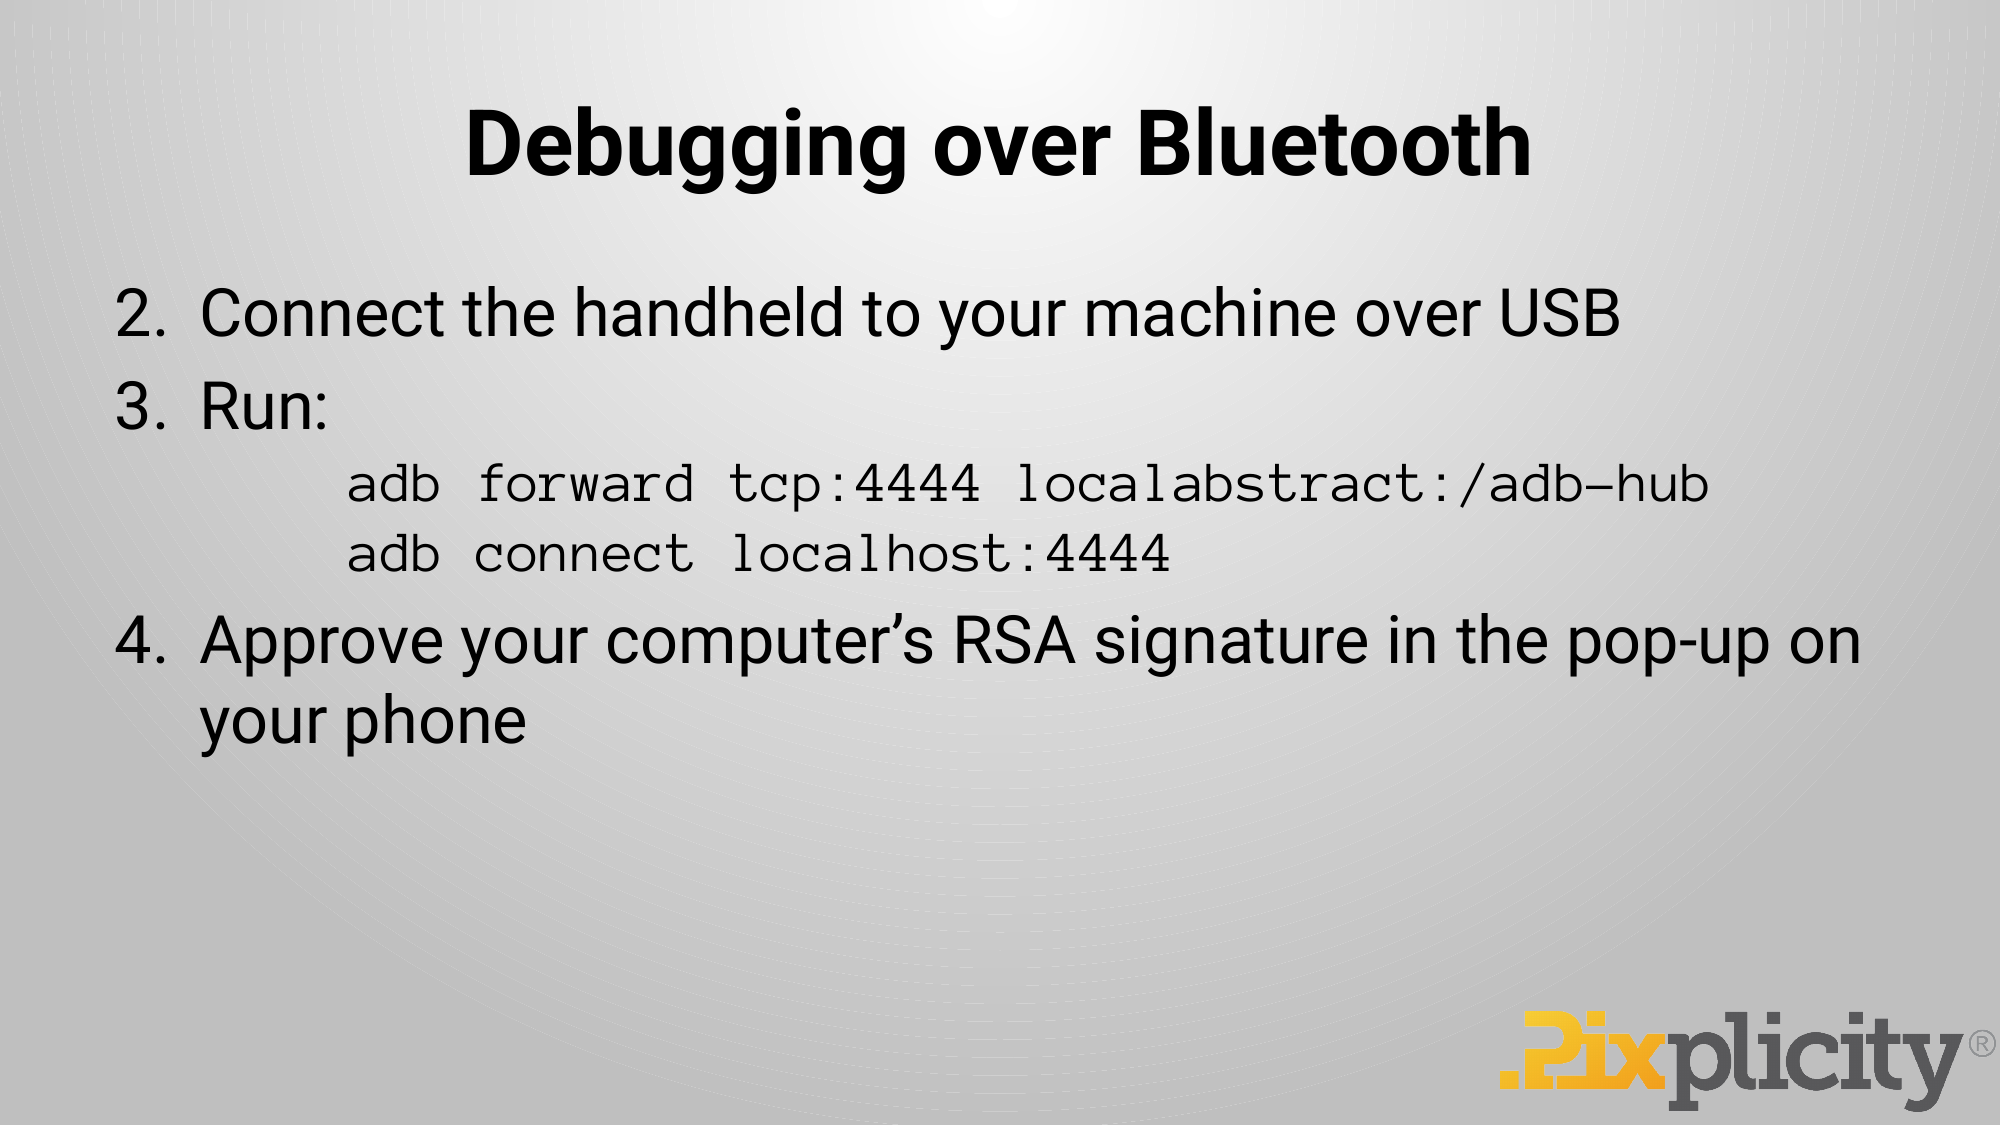

# Debugging over Bluetooth
Connect the handheld to your machine over USB
Run:
	adb forward tcp:4444 localabstract:/adb-hub
	adb connect localhost:4444
Approve your computer’s RSA signature in the pop-up on your phone